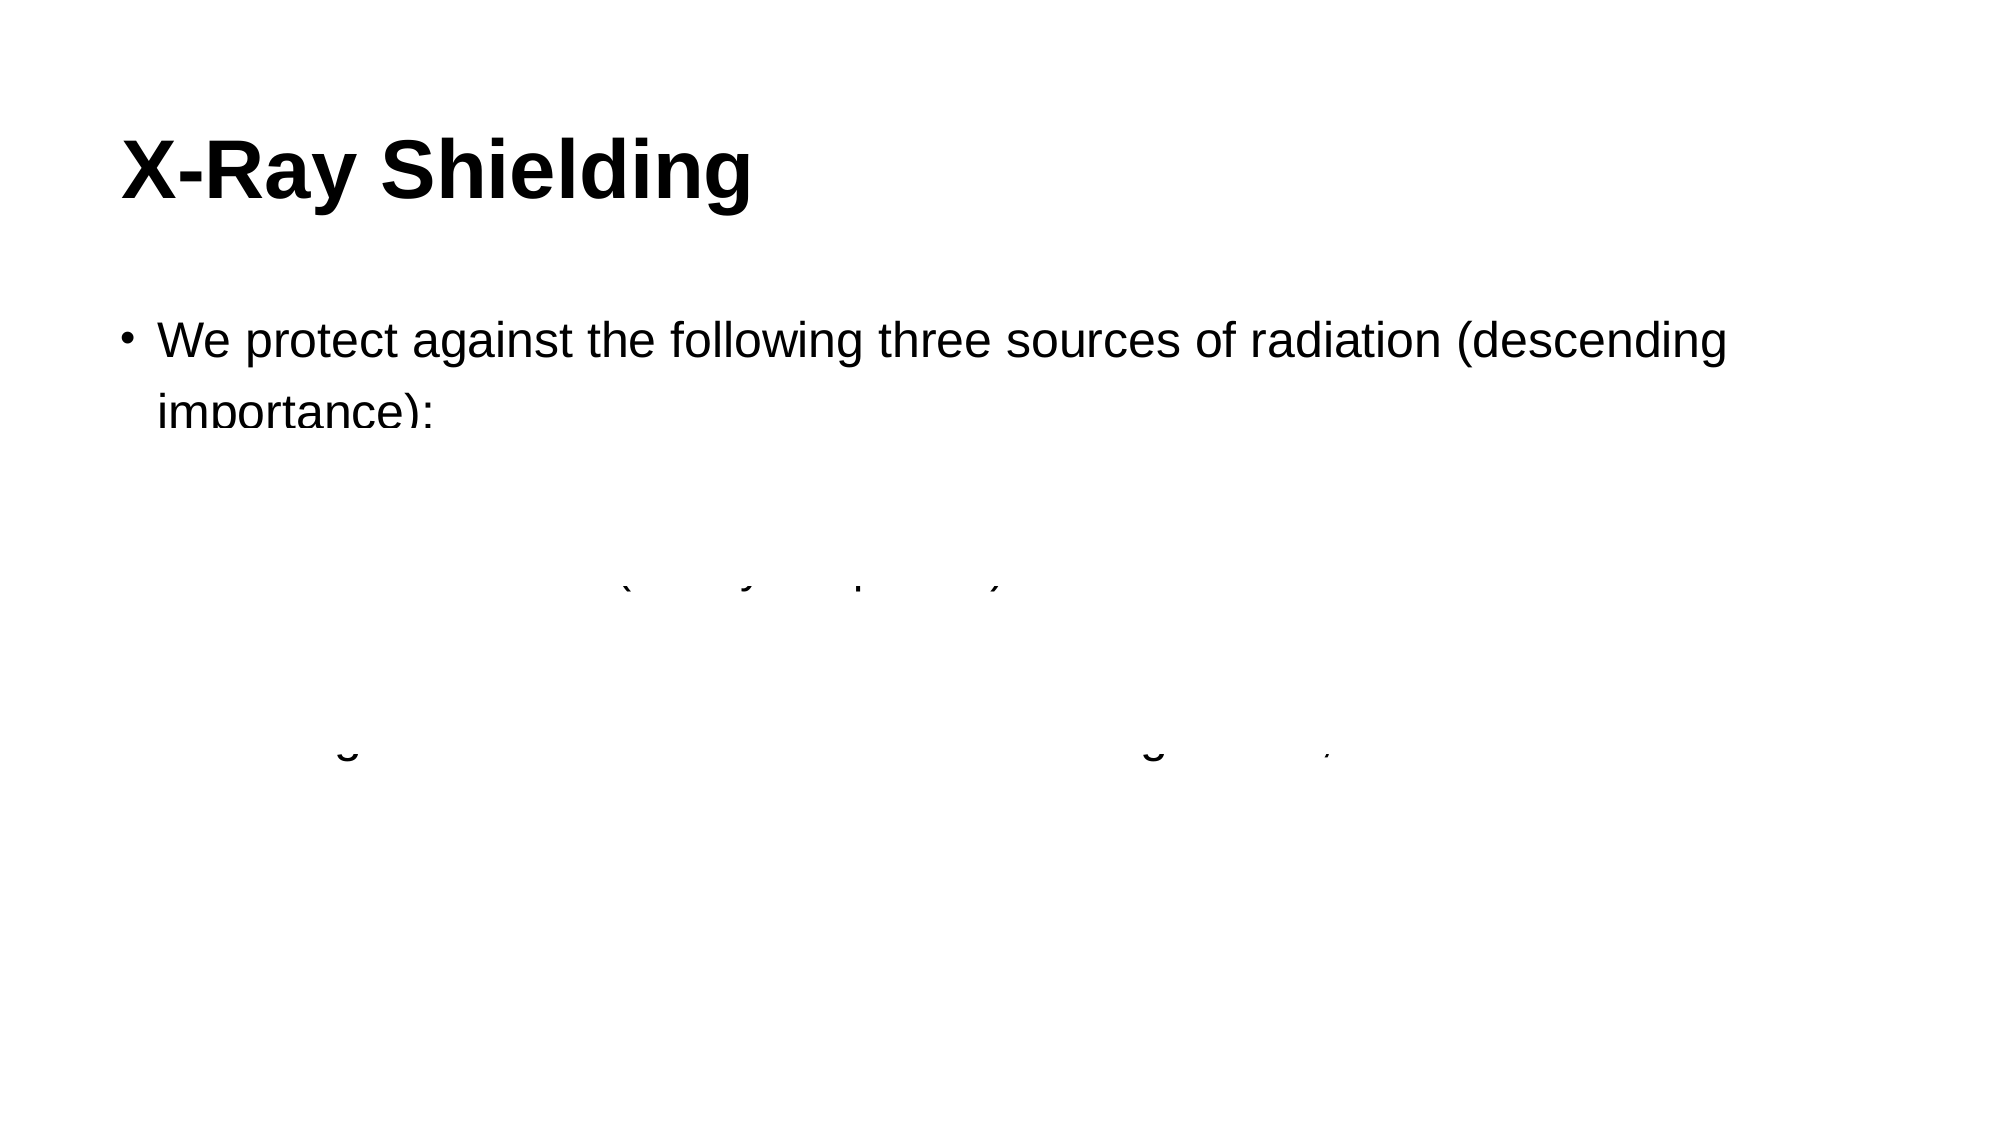

# X-Ray Shielding
We protect against the following three sources of radiation (descending importance):
Primary Radiation (the beam)
Scattered Radiation (mostly the patient)
Leakage (from the tube and housing)
Shielding is done in context with surrounding rooms, even the outdoors!
Toilets require less shielding than offices
Is there a car park nearby?
Do not put your linac above the maternity ward…